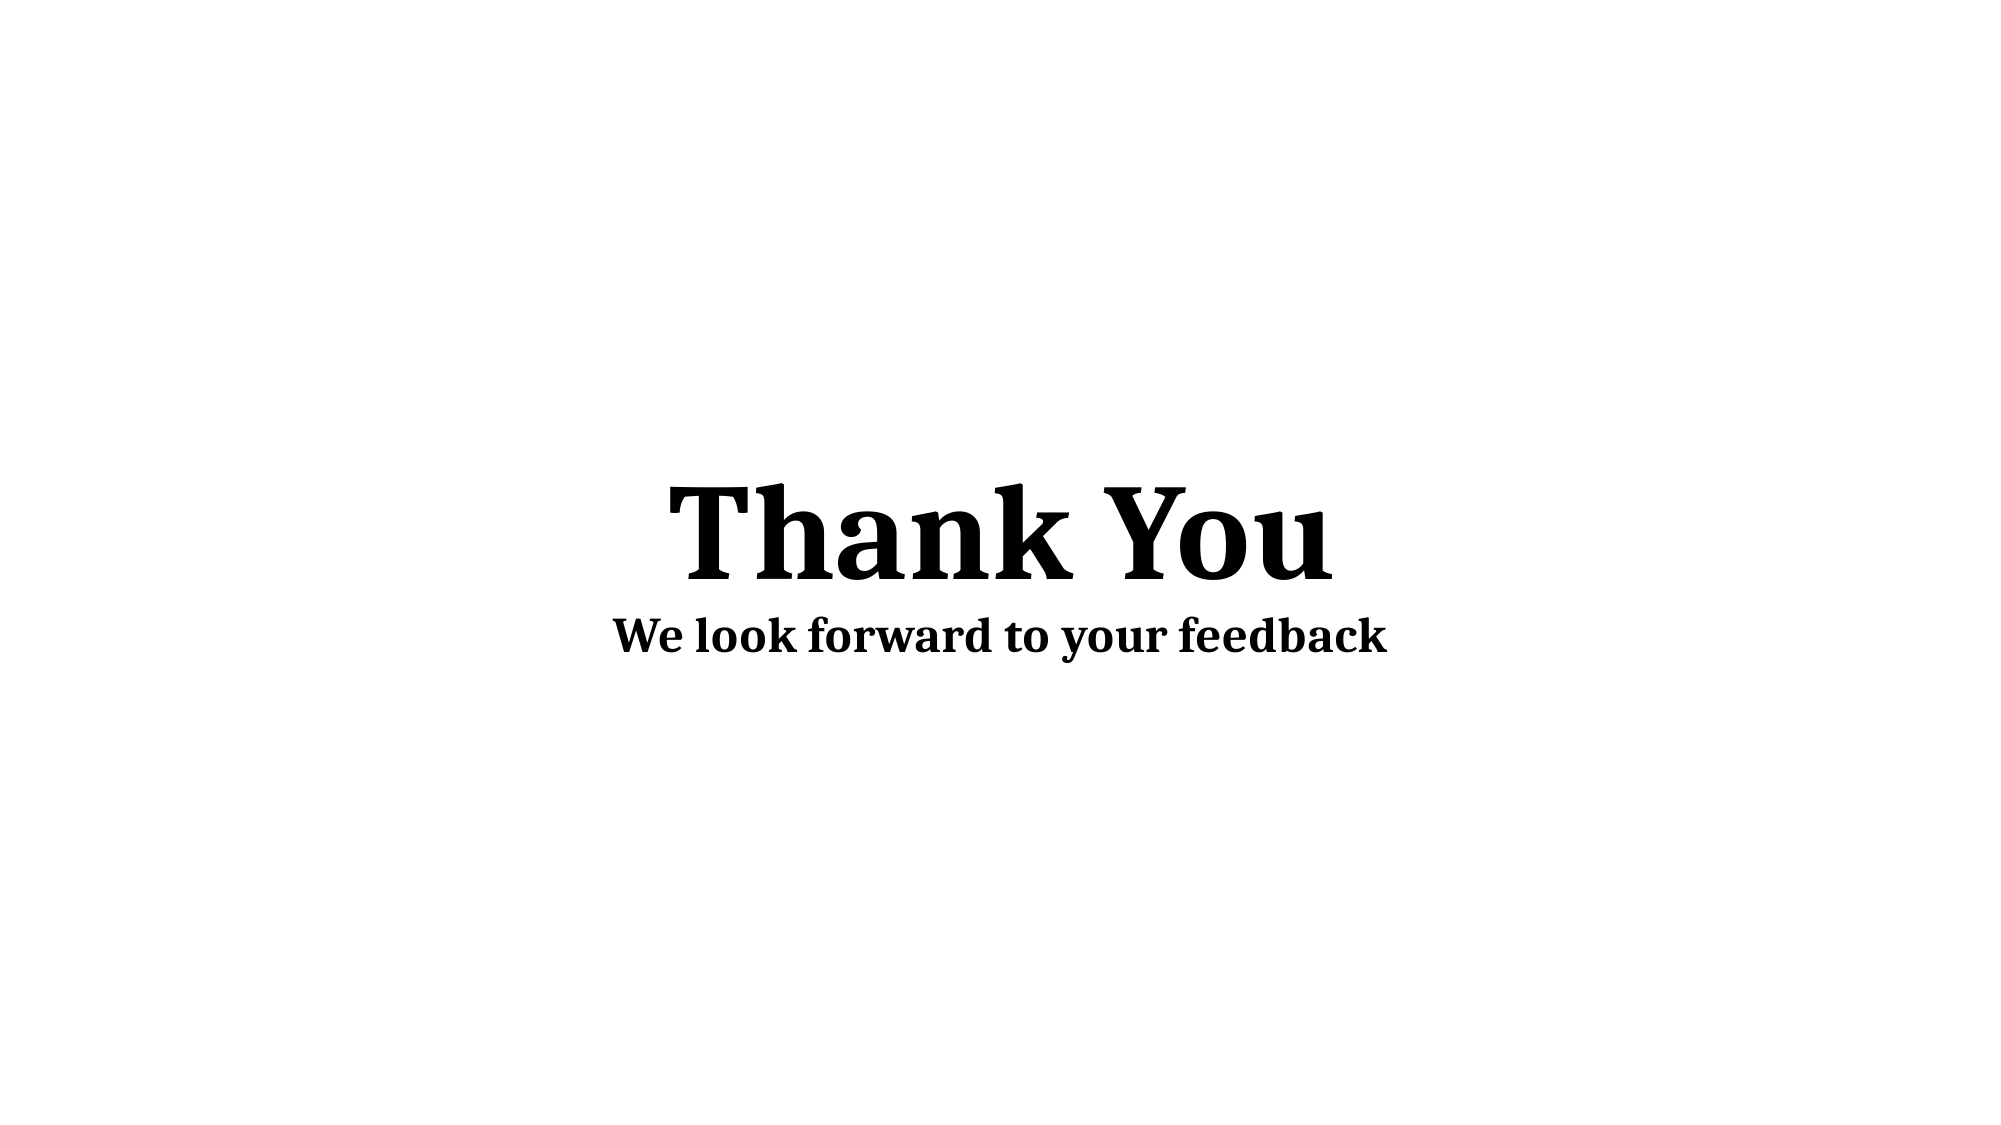

Thank You
We look forward to your feedback